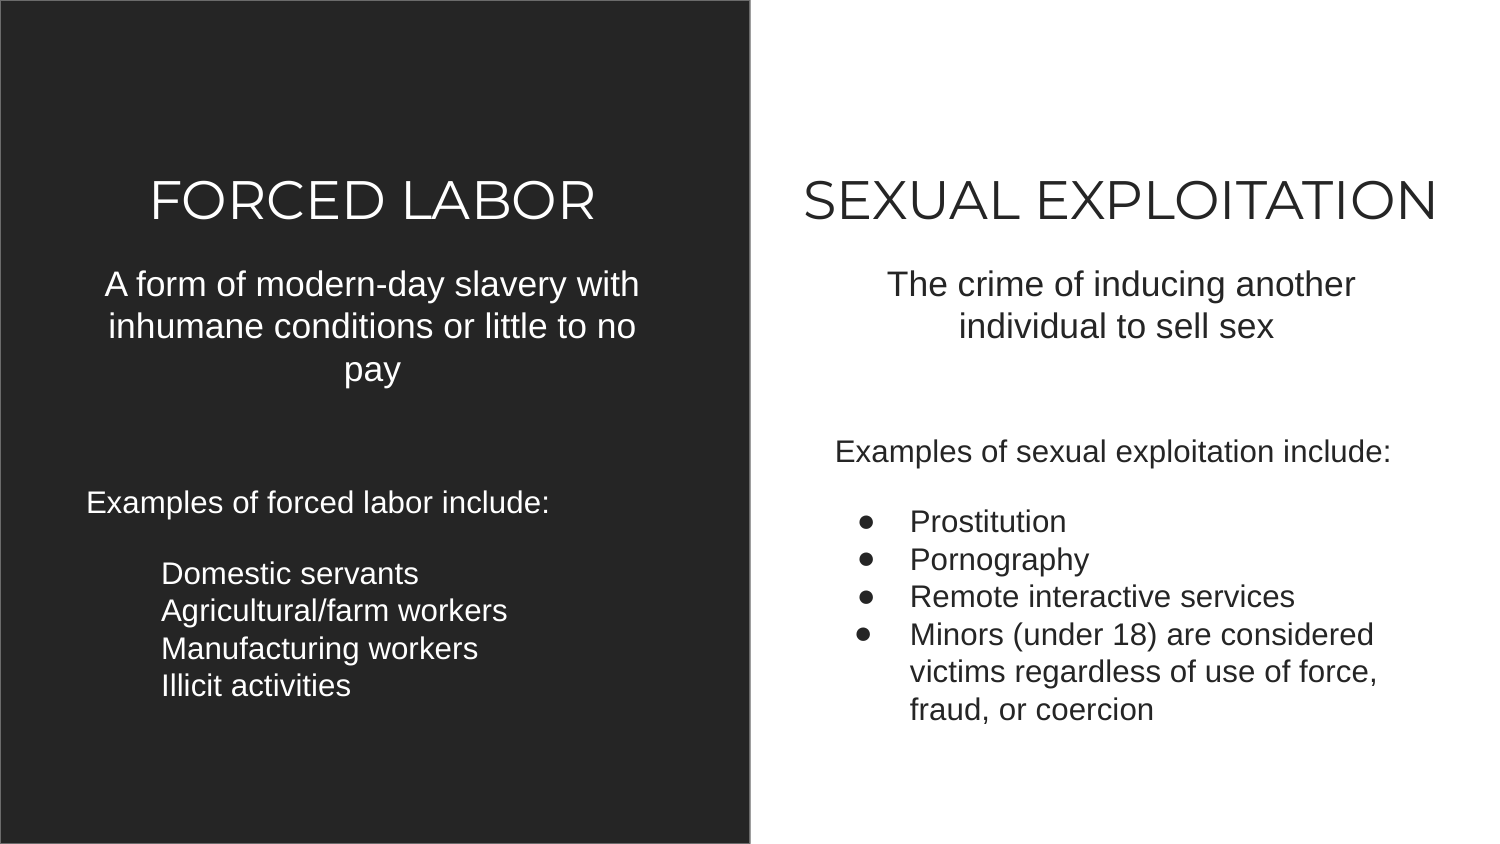

# FORCED LABOR
SEXUAL EXPLOITATION
A form of modern-day slavery with inhumane conditions or little to no pay
\
Examples of forced labor include:
Domestic servants
Agricultural/farm workers
Manufacturing workers
Illicit activities

The crime of inducing another individual to sell sex

Examples of sexual exploitation include:
Prostitution
Pornography
Remote interactive services
Minors (under 18) are considered victims regardless of use of force, fraud, or coercion

Examples of forced labor include:
Domestic servants
Agricultural/farm workers
Manufacturing workers